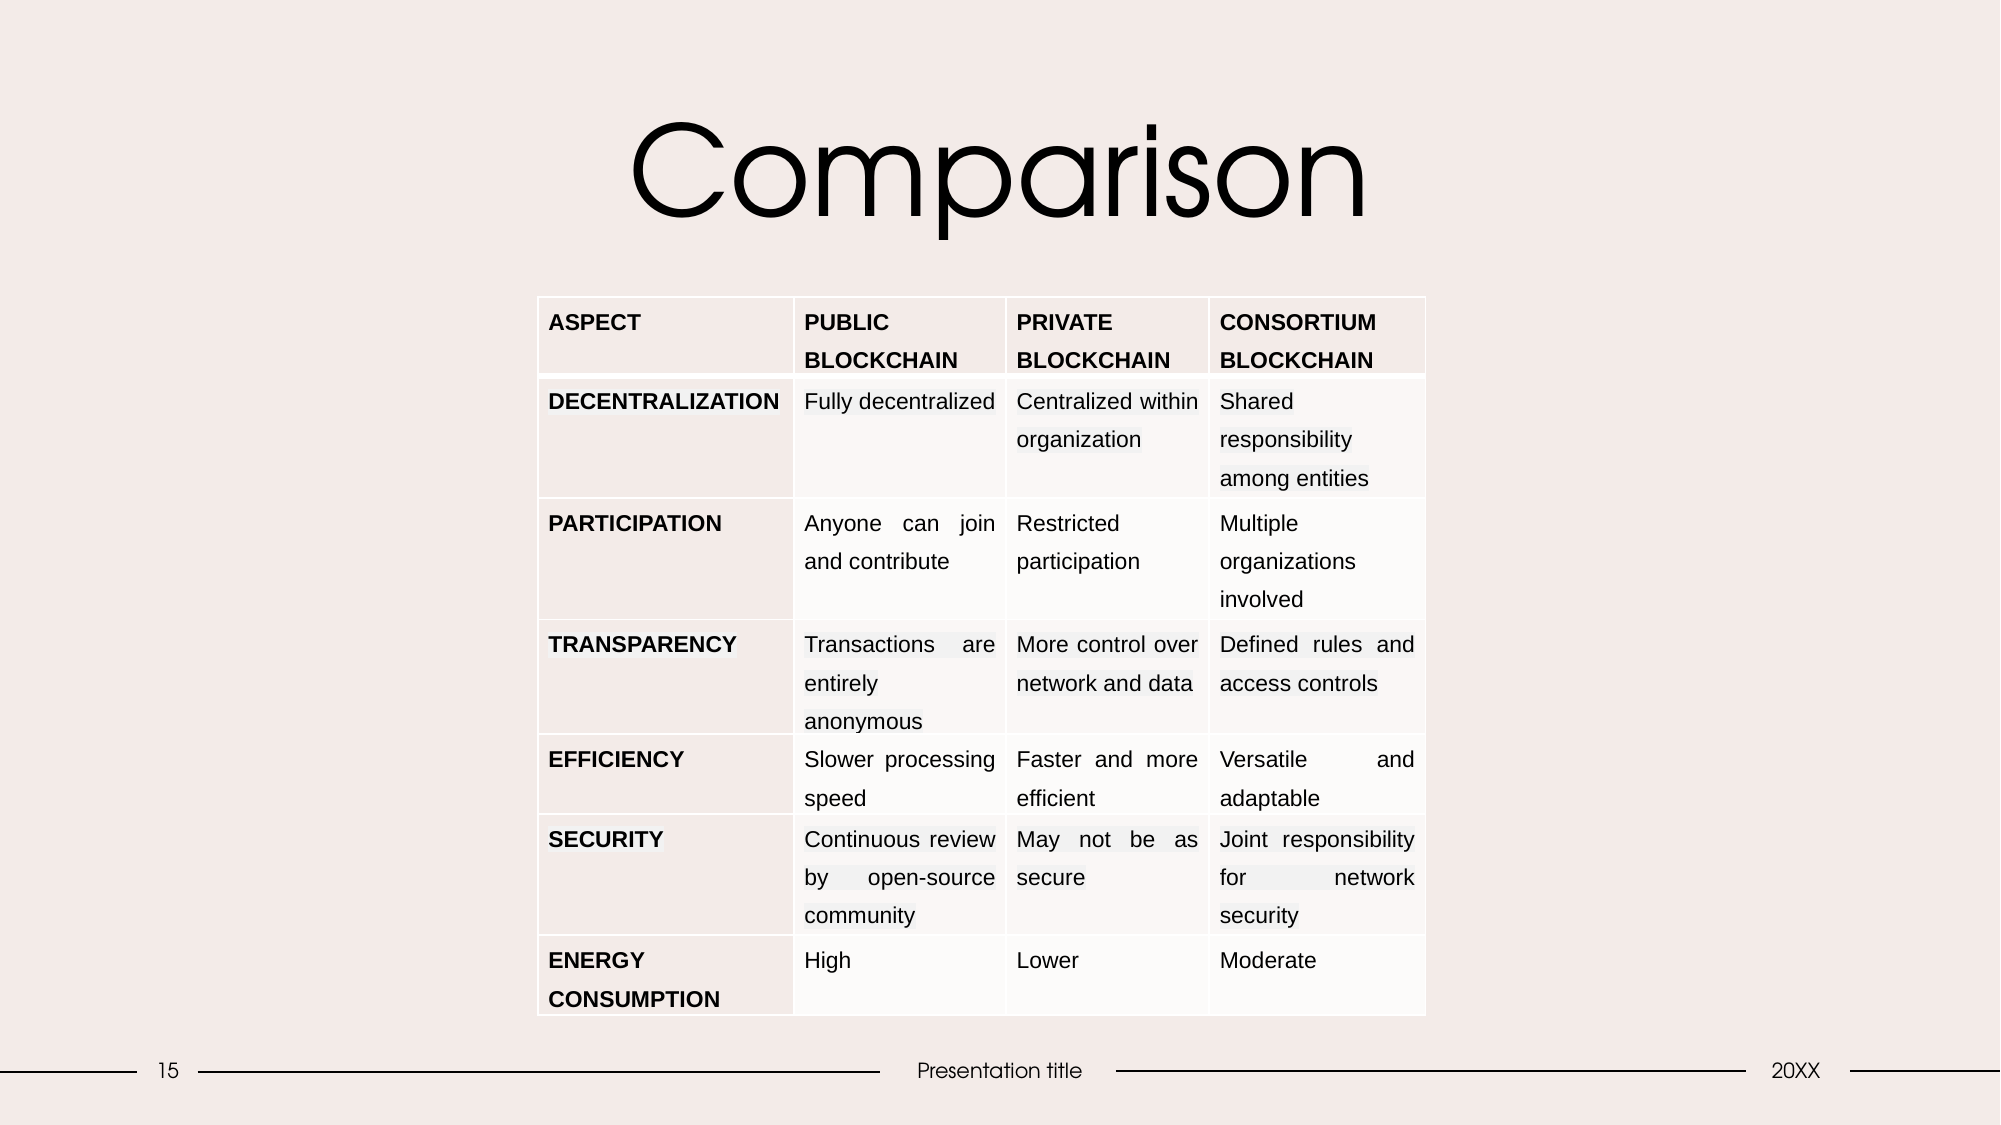

# Comparison
| Aspect | Public Blockchain | Private Blockchain | Consortium Blockchain |
| --- | --- | --- | --- |
| Decentralization | Fully decentralized | Centralized within organization | Shared responsibility among entities |
| Participation | Anyone can join and contribute | Restricted participation | Multiple organizations involved |
| Transparency | Transactions are entirely anonymous | More control over network and data | Defined rules and access controls |
| Efficiency | Slower processing speed | Faster and more efficient | Versatile and adaptable |
| Security | Continuous review by open-source community | May not be as secure | Joint responsibility for network security |
| Energy Consumption | High | Lower | Moderate |
15
Presentation title
20XX